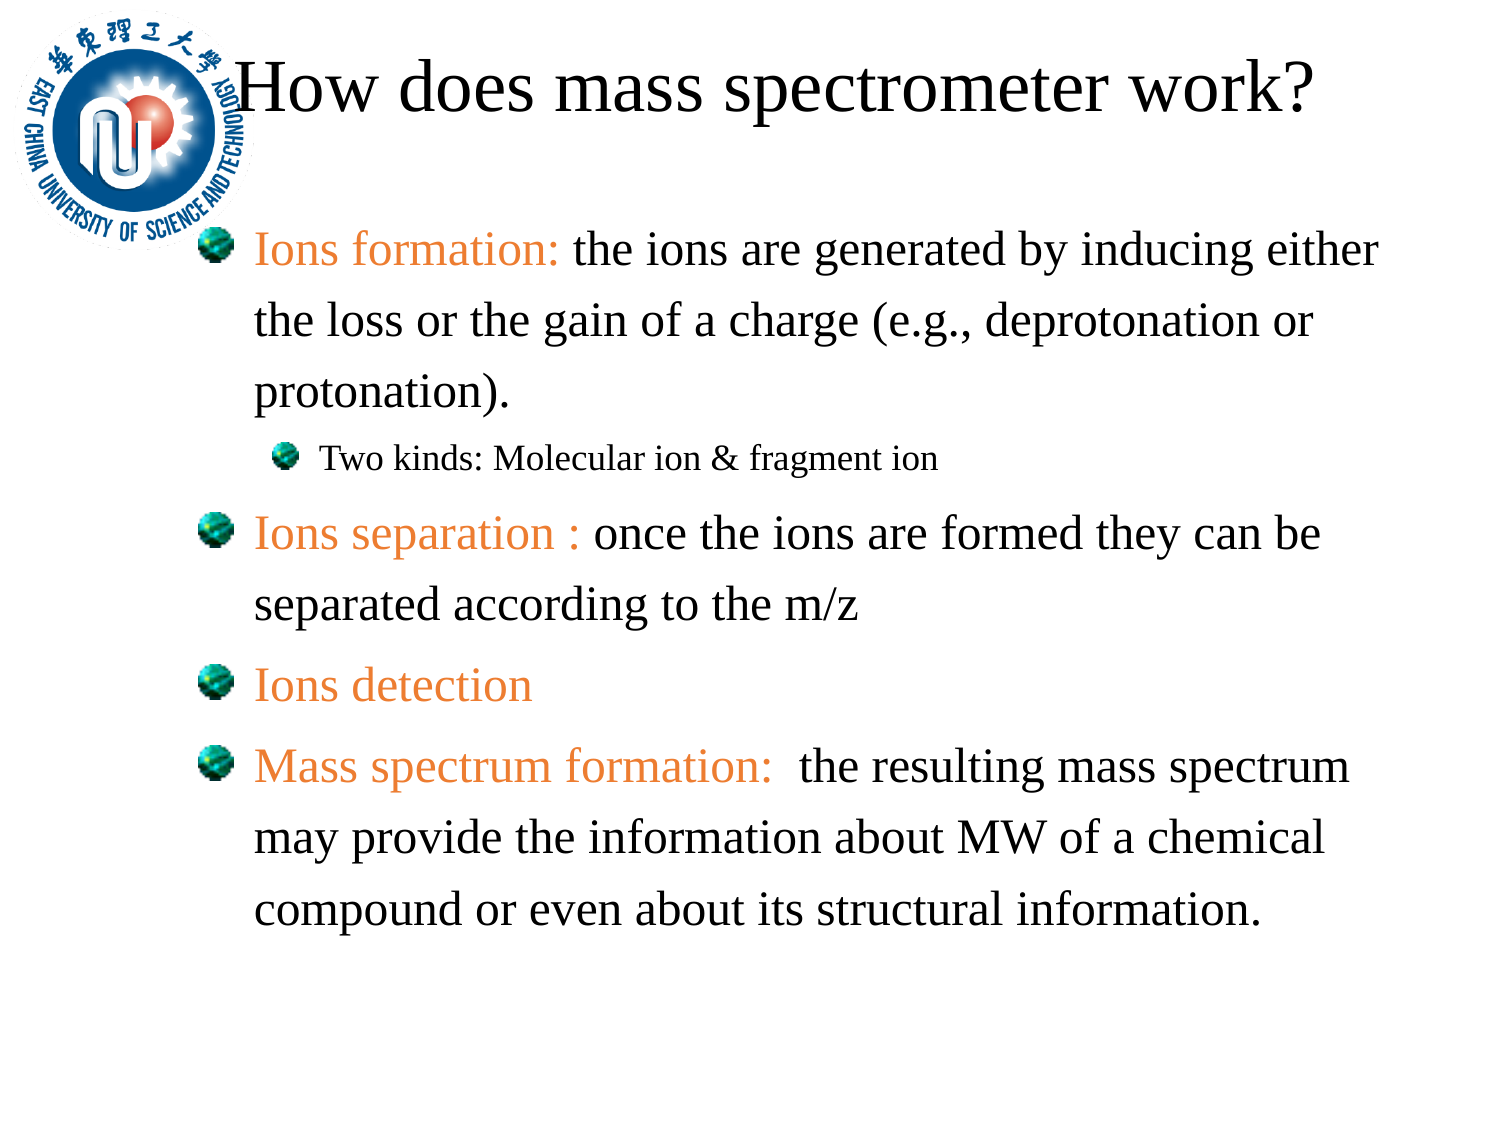

# How does mass spectrometer work?
Ions formation: the ions are generated by inducing either the loss or the gain of a charge (e.g., deprotonation or protonation).
Two kinds: Molecular ion & fragment ion
Ions separation : once the ions are formed they can be separated according to the m/z
Ions detection
Mass spectrum formation:  the resulting mass spectrum may provide the information about MW of a chemical compound or even about its structural information.